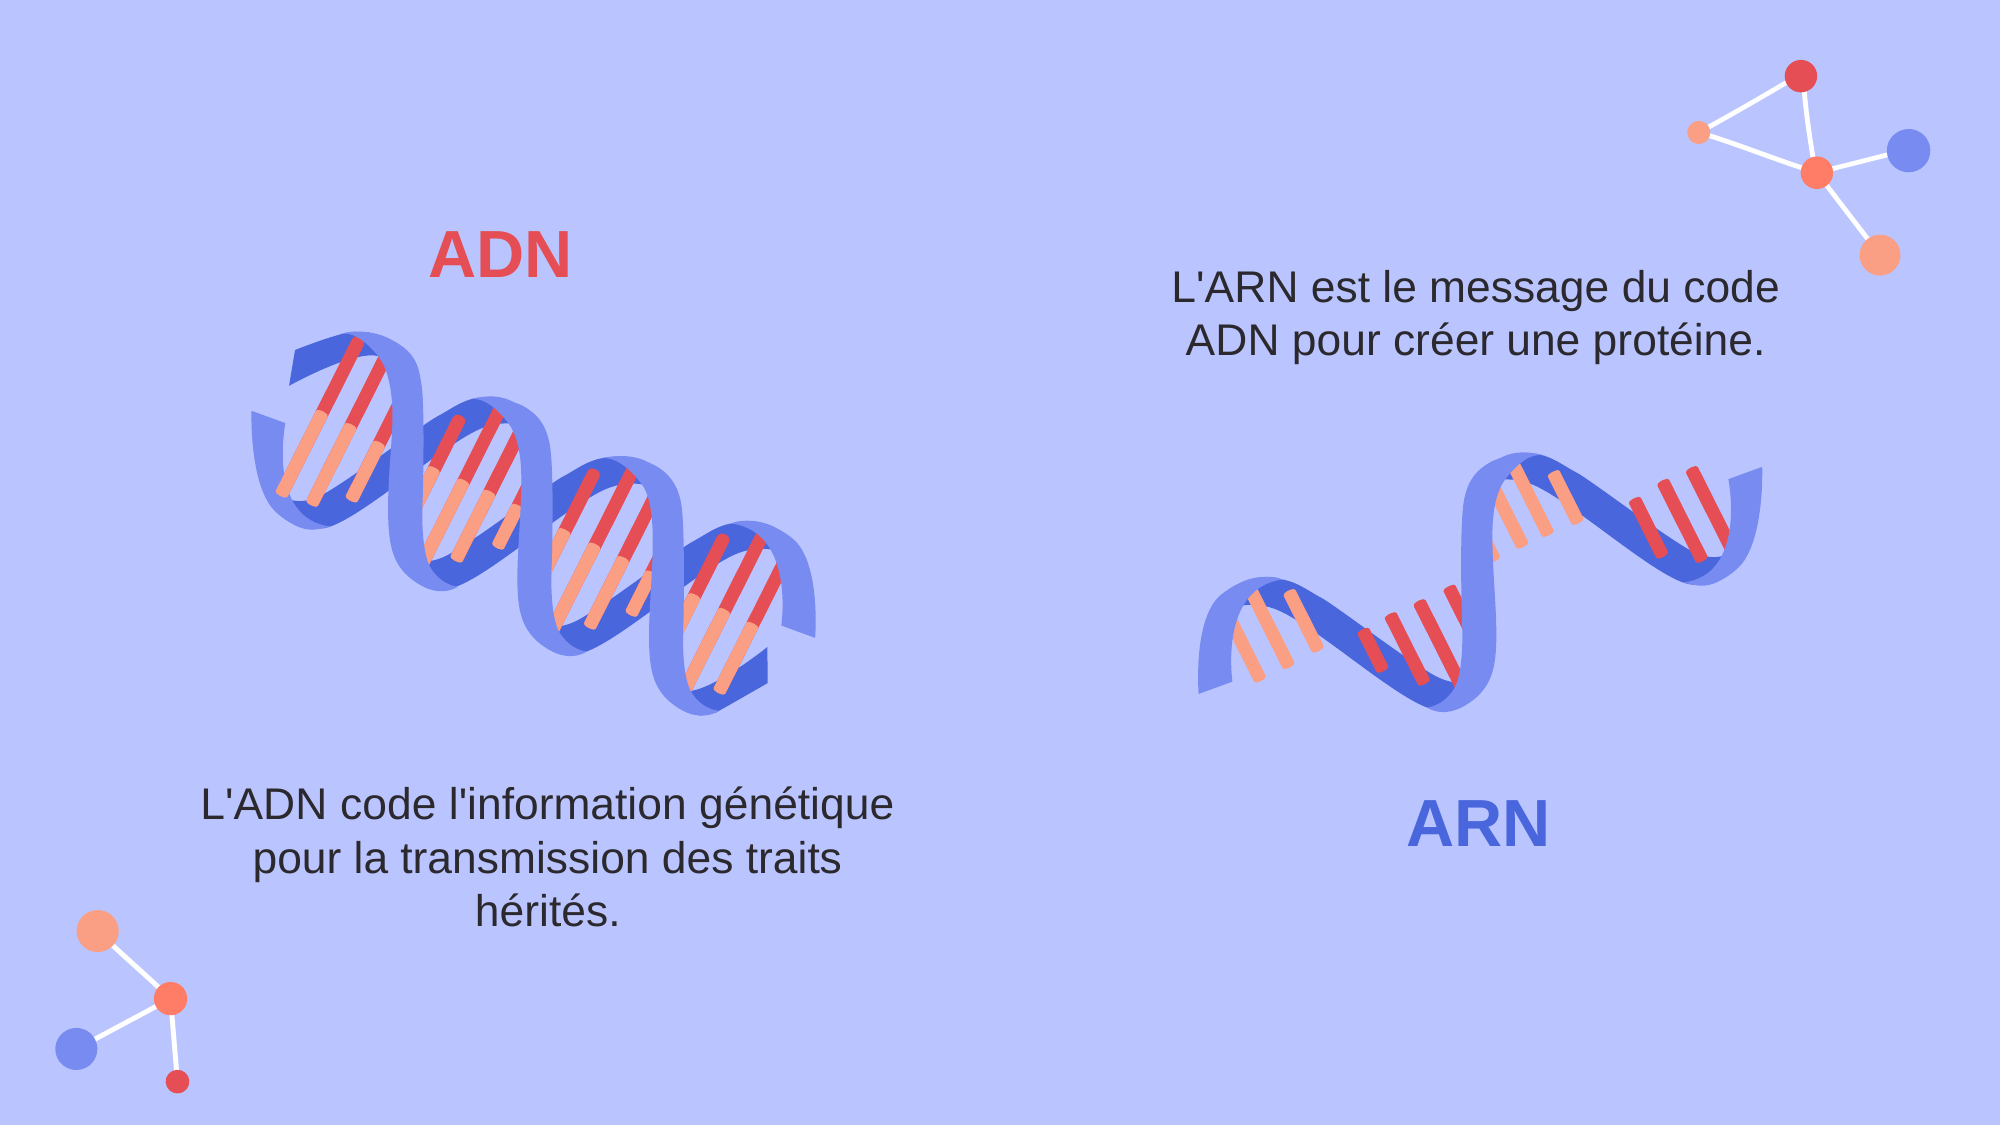

L'ARN est le message du code ADN pour créer une protéine.
ADN

L'ADN code l'information génétique pour la transmission des traits hérités.
# ARN